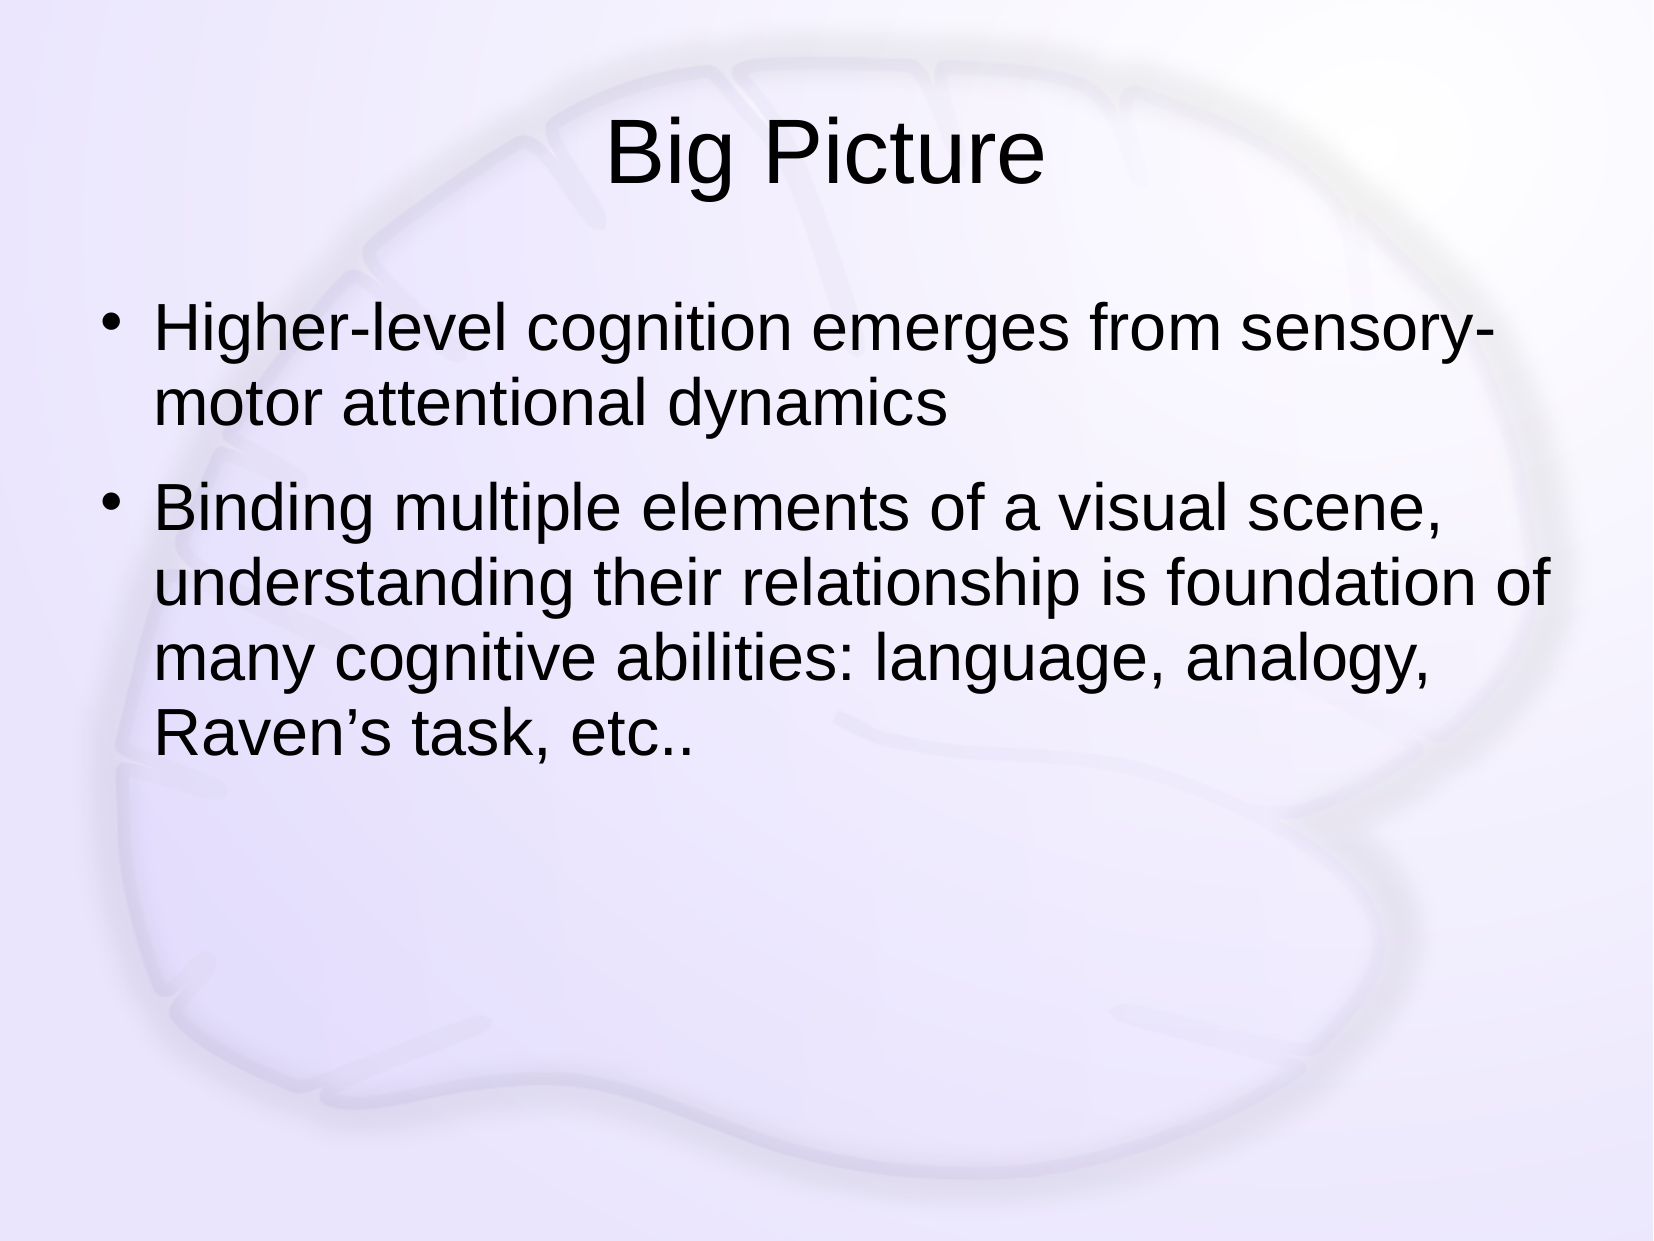

# Big Picture
Higher-level cognition emerges from sensory-motor attentional dynamics
Binding multiple elements of a visual scene, understanding their relationship is foundation of many cognitive abilities: language, analogy, Raven’s task, etc..